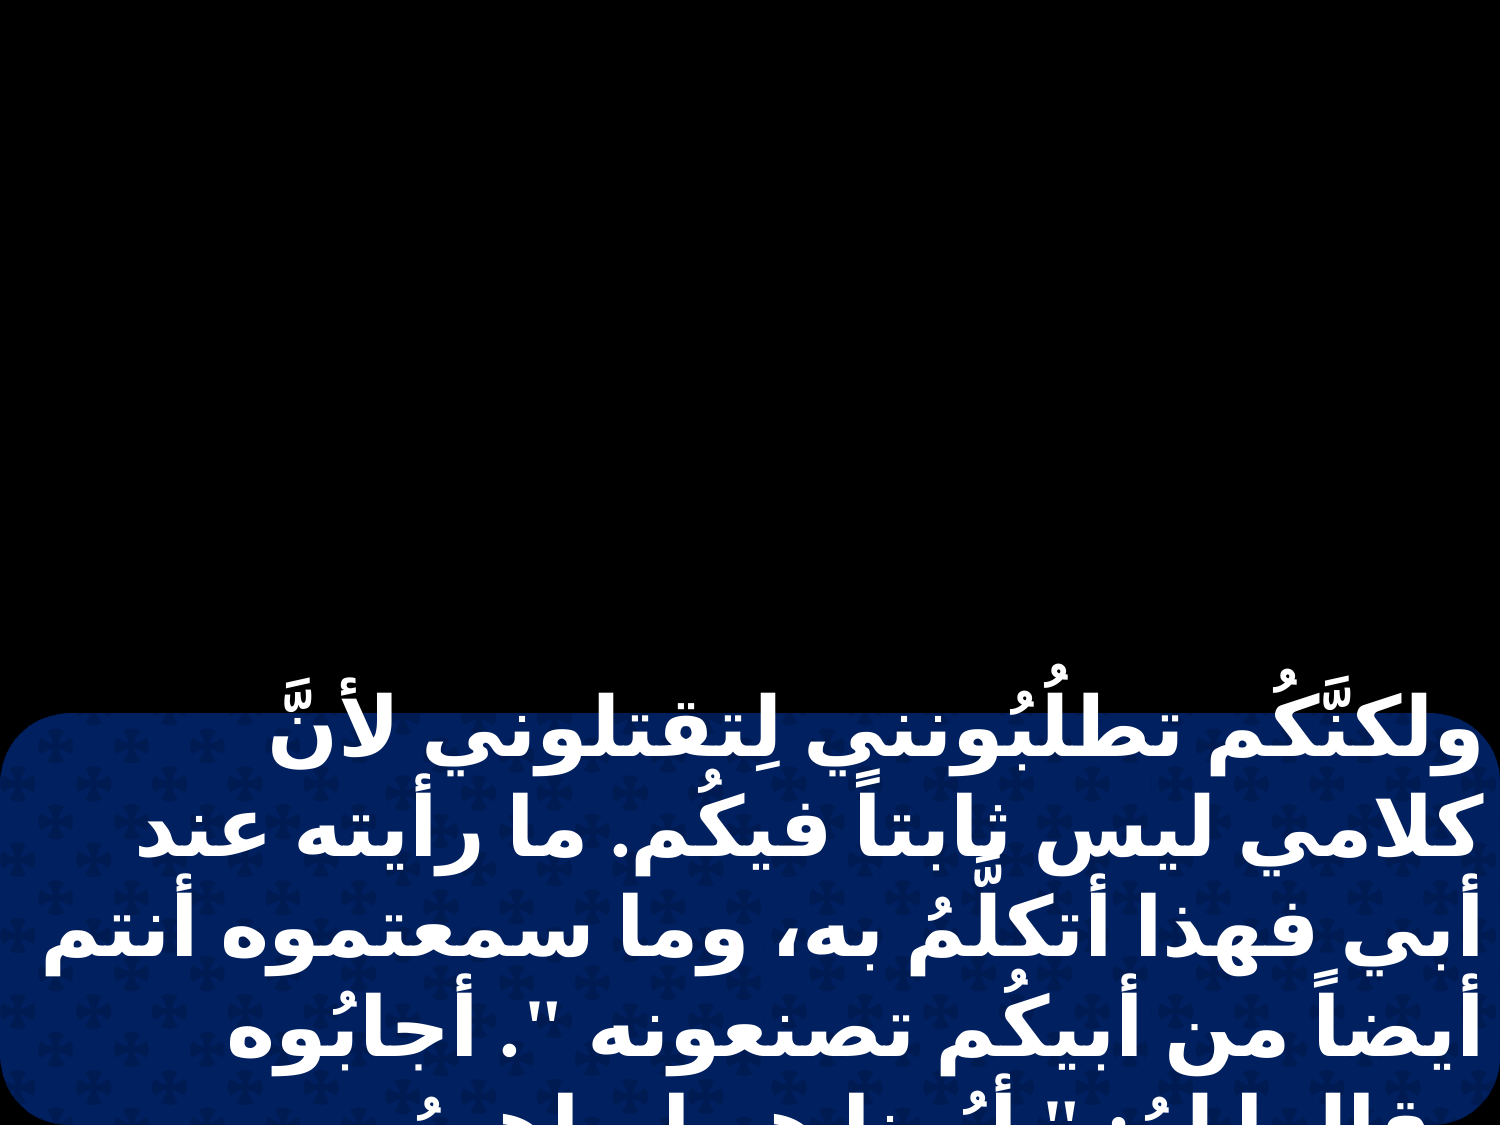

ولكنَّكُم تطلُبُونني لِتقتلوني لأنَّ كلامي ليس ثابتاً فيكُم. ما رأيته عند أبي فهذا أتكلَّمُ به، وما سمعتموه أنتم أيضاً من أبيكُم تصنعونه ". أجابُوه وقالوا لهُ: " أبُونا هو إبراهيمُ